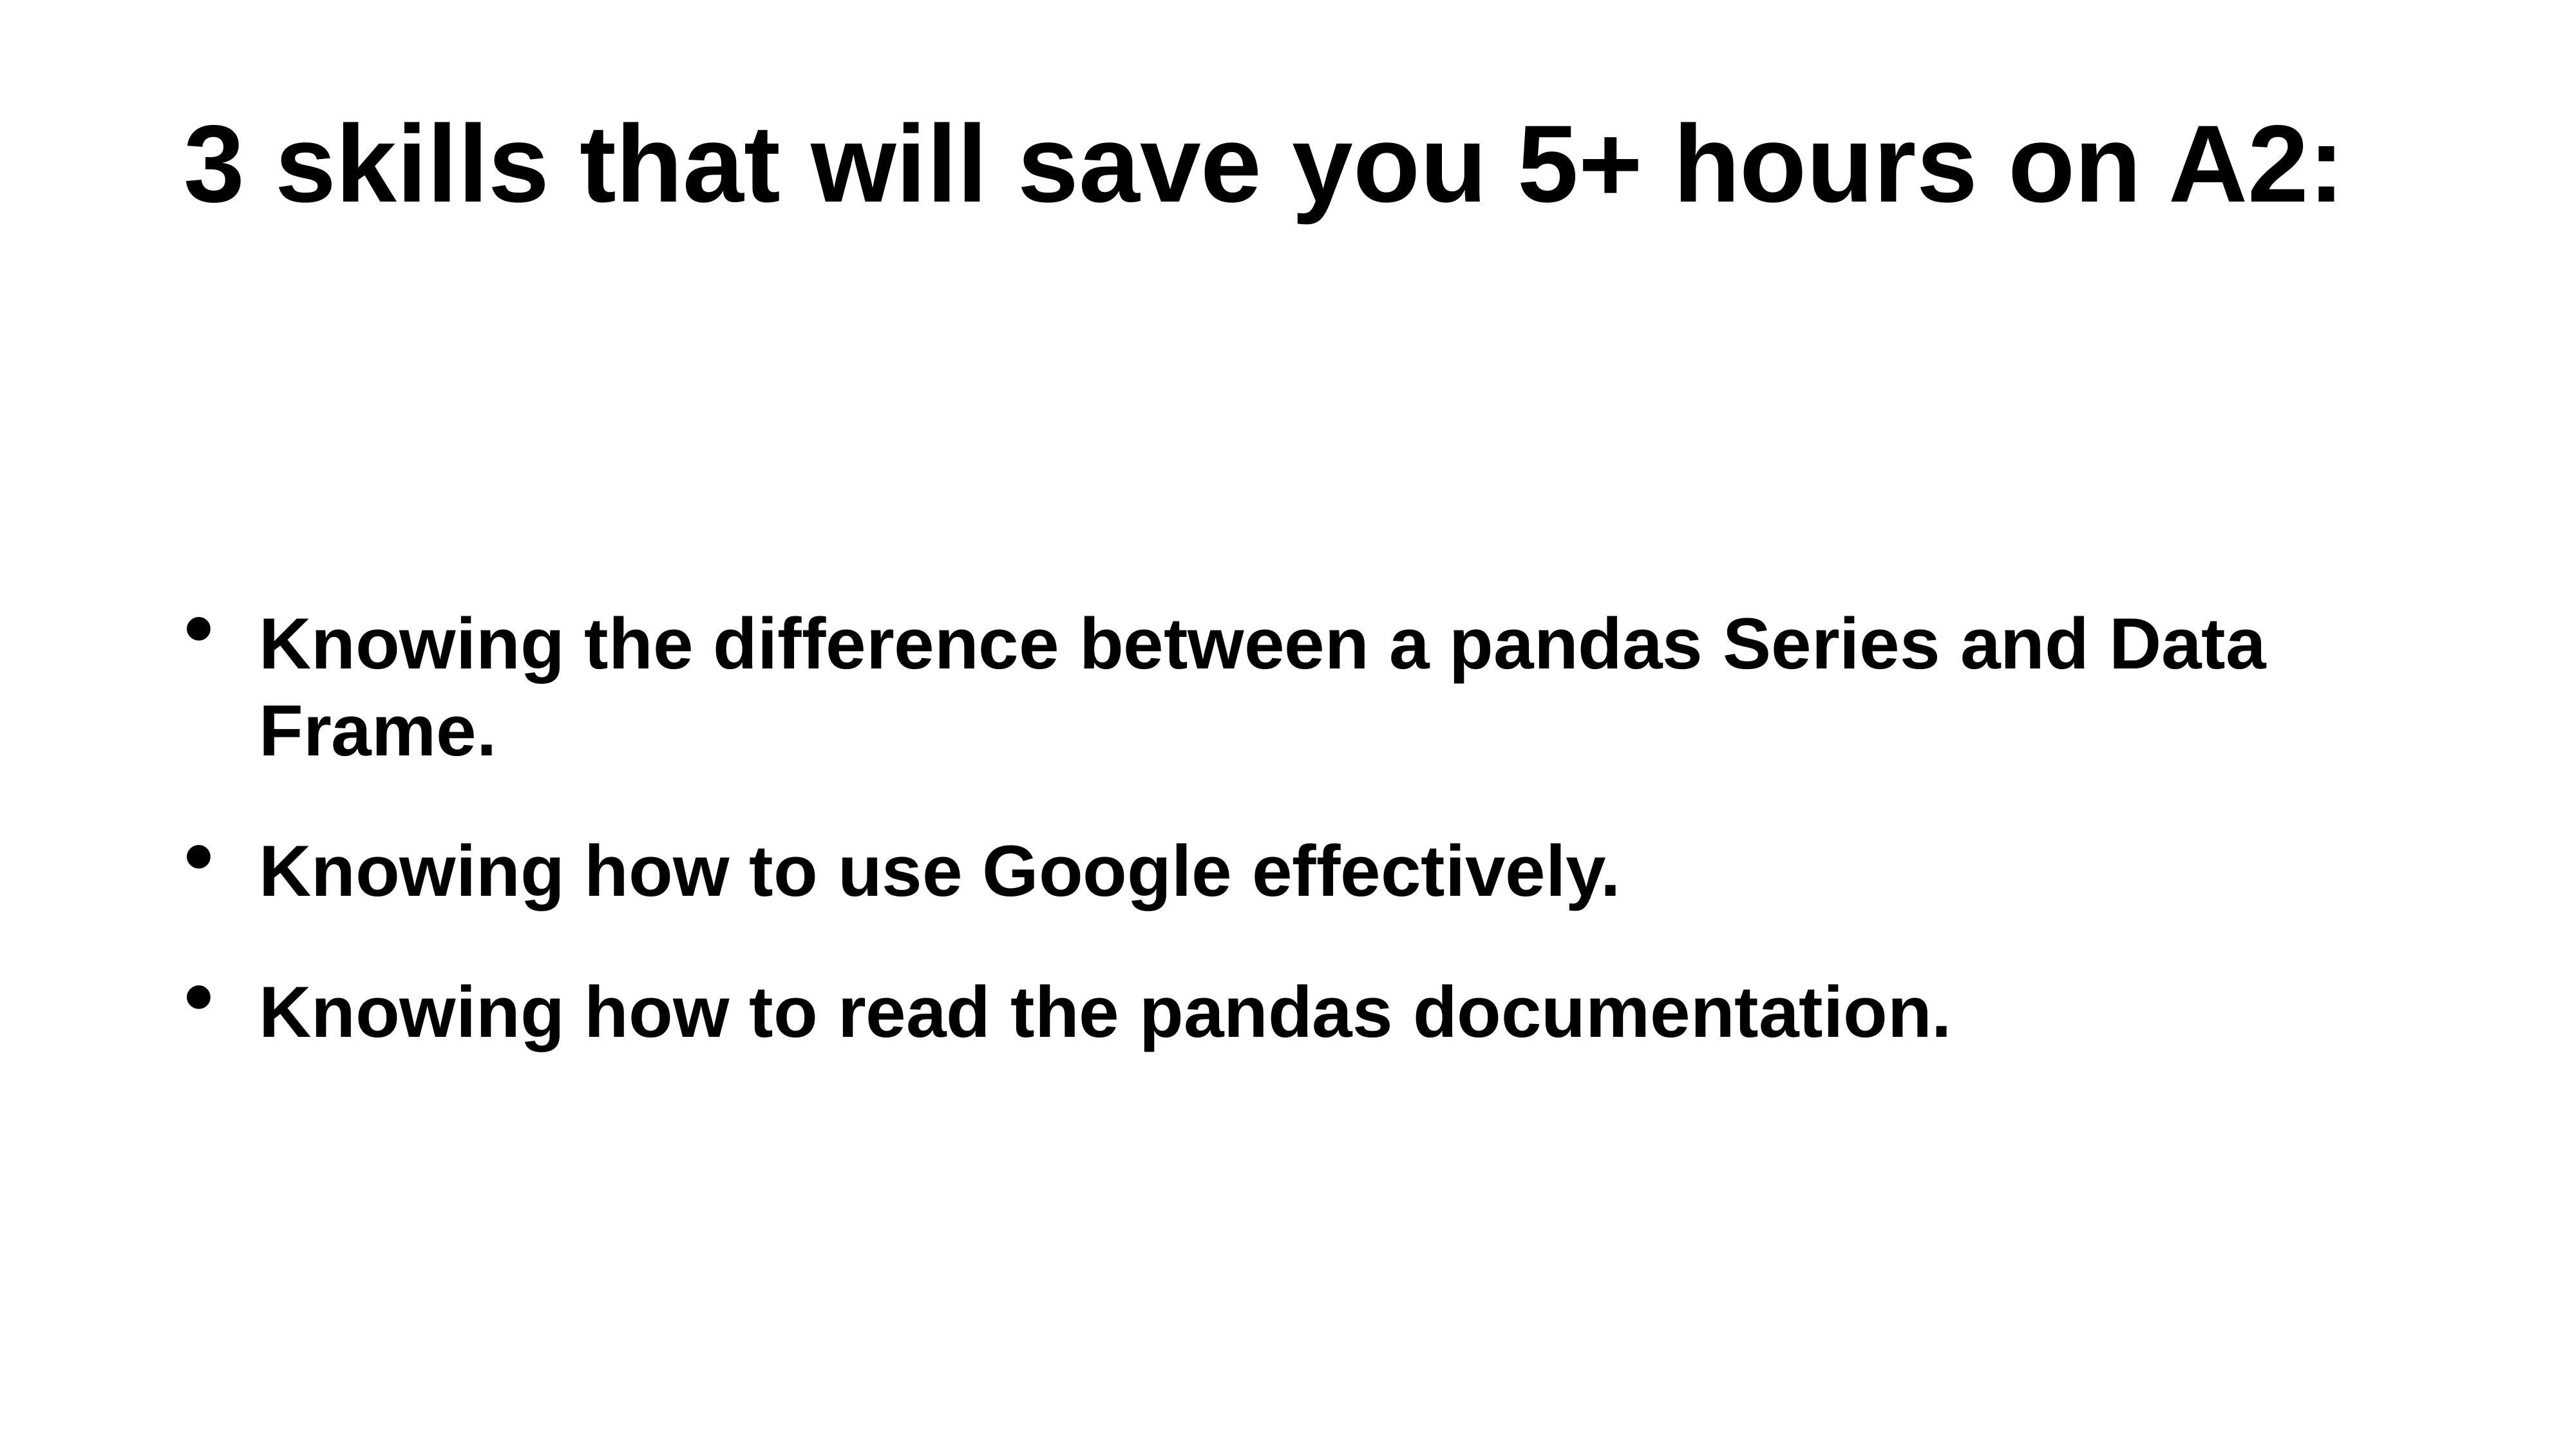

# 3 skills that will save you 5+ hours on A2:
Knowing the difference between a pandas Series and Data Frame.
Knowing how to use Google effectively.
Knowing how to read the pandas documentation.